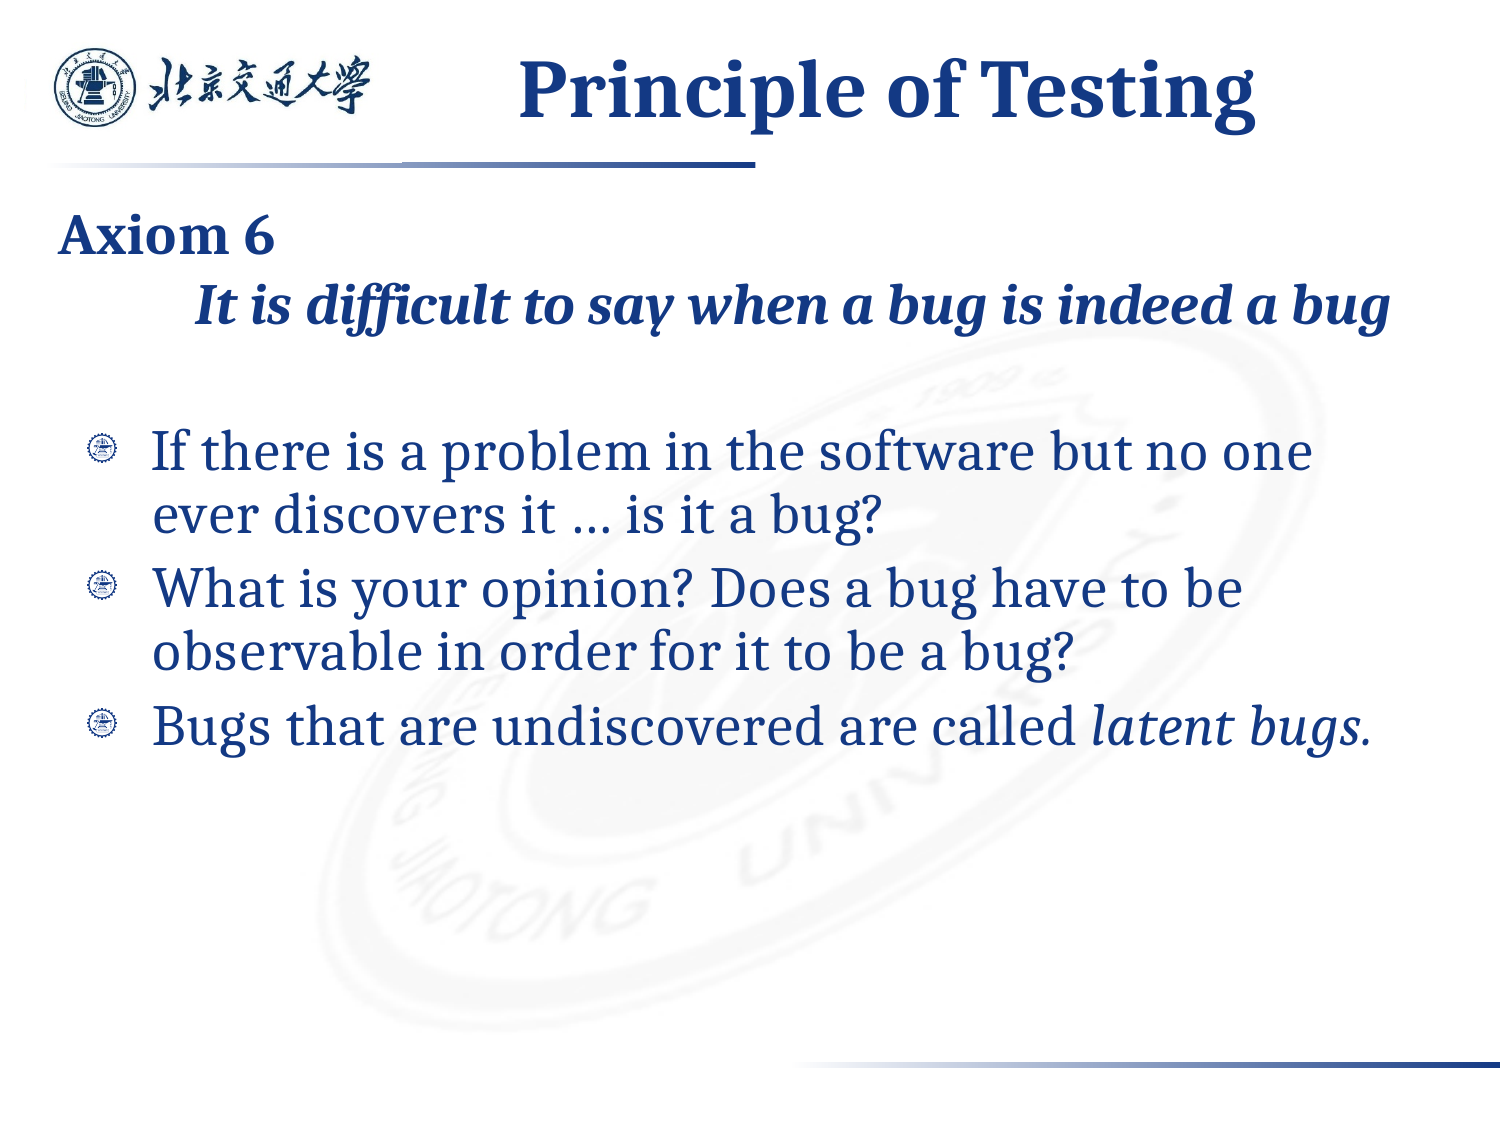

# Principle of Testing
Axiom 6
It is difficult to say when a bug is indeed a bug
If there is a problem in the software but no one ever discovers it … is it a bug?
What is your opinion? Does a bug have to be observable in order for it to be a bug?
Bugs that are undiscovered are called latent bugs.